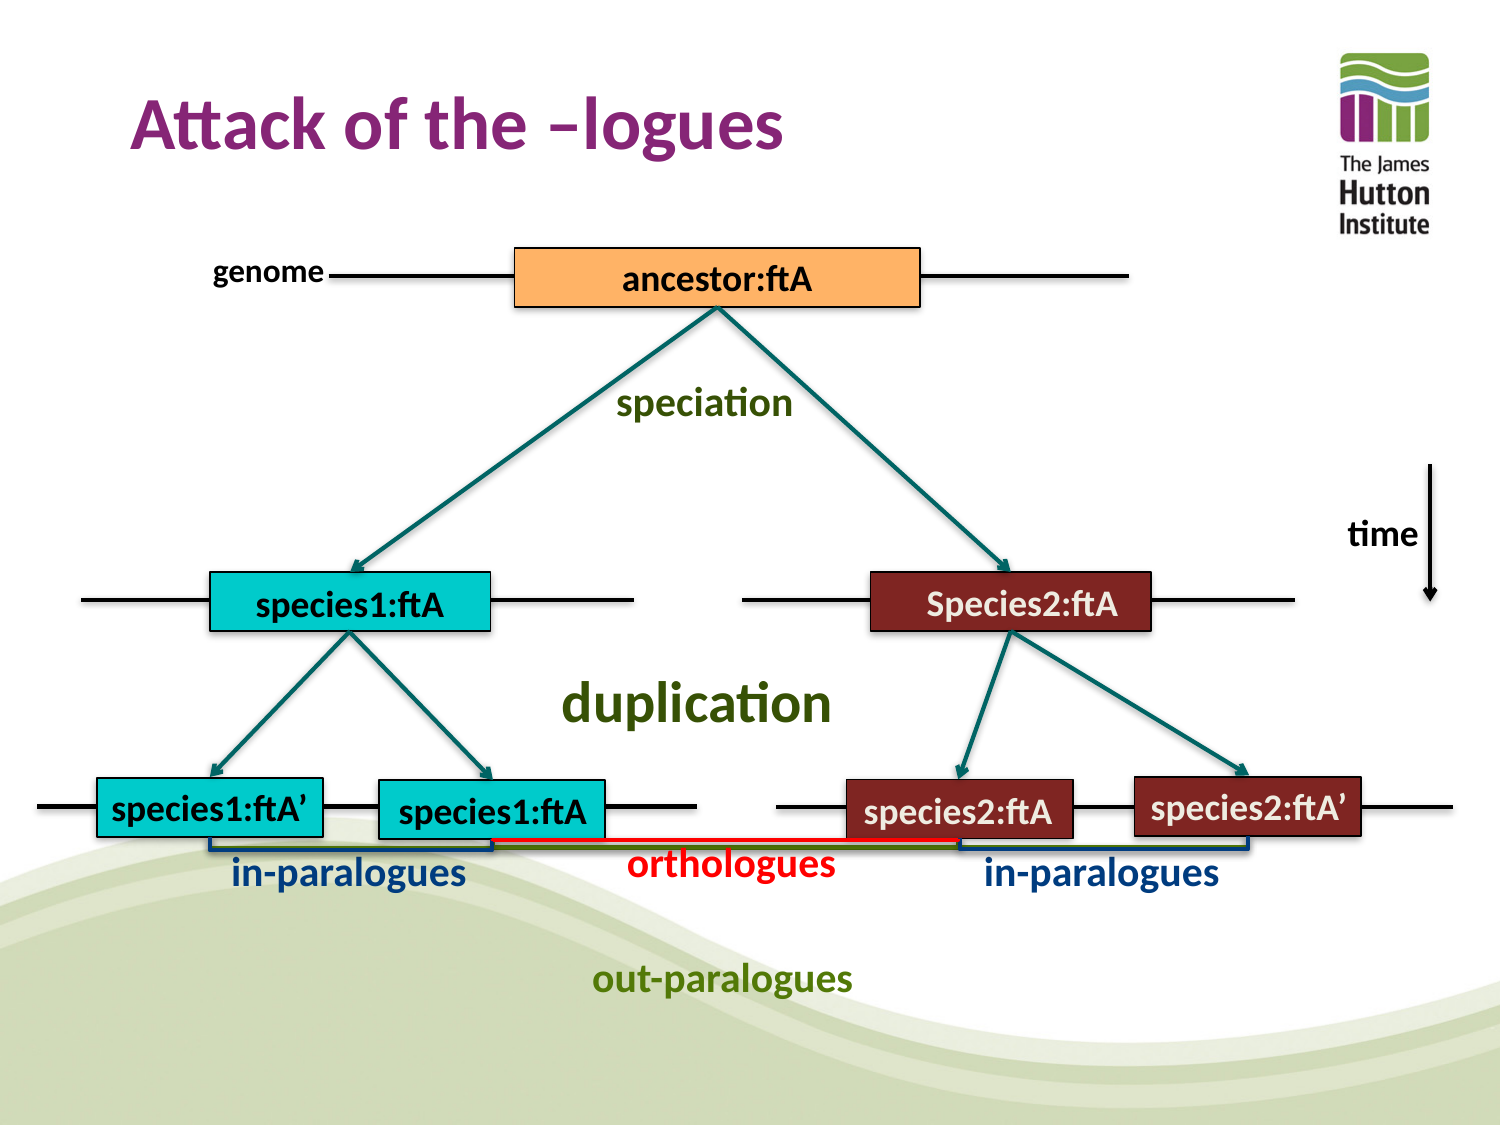

# Attack of the –logues
genome
ancestor:ftA

speciation
time

Species2:ftA
species1:ftA
duplication
species2:ftA’
species1:ftA’

species2:ftA

species1:ftA

orthologues
in-paralogues
in-paralogues
out-paralogues